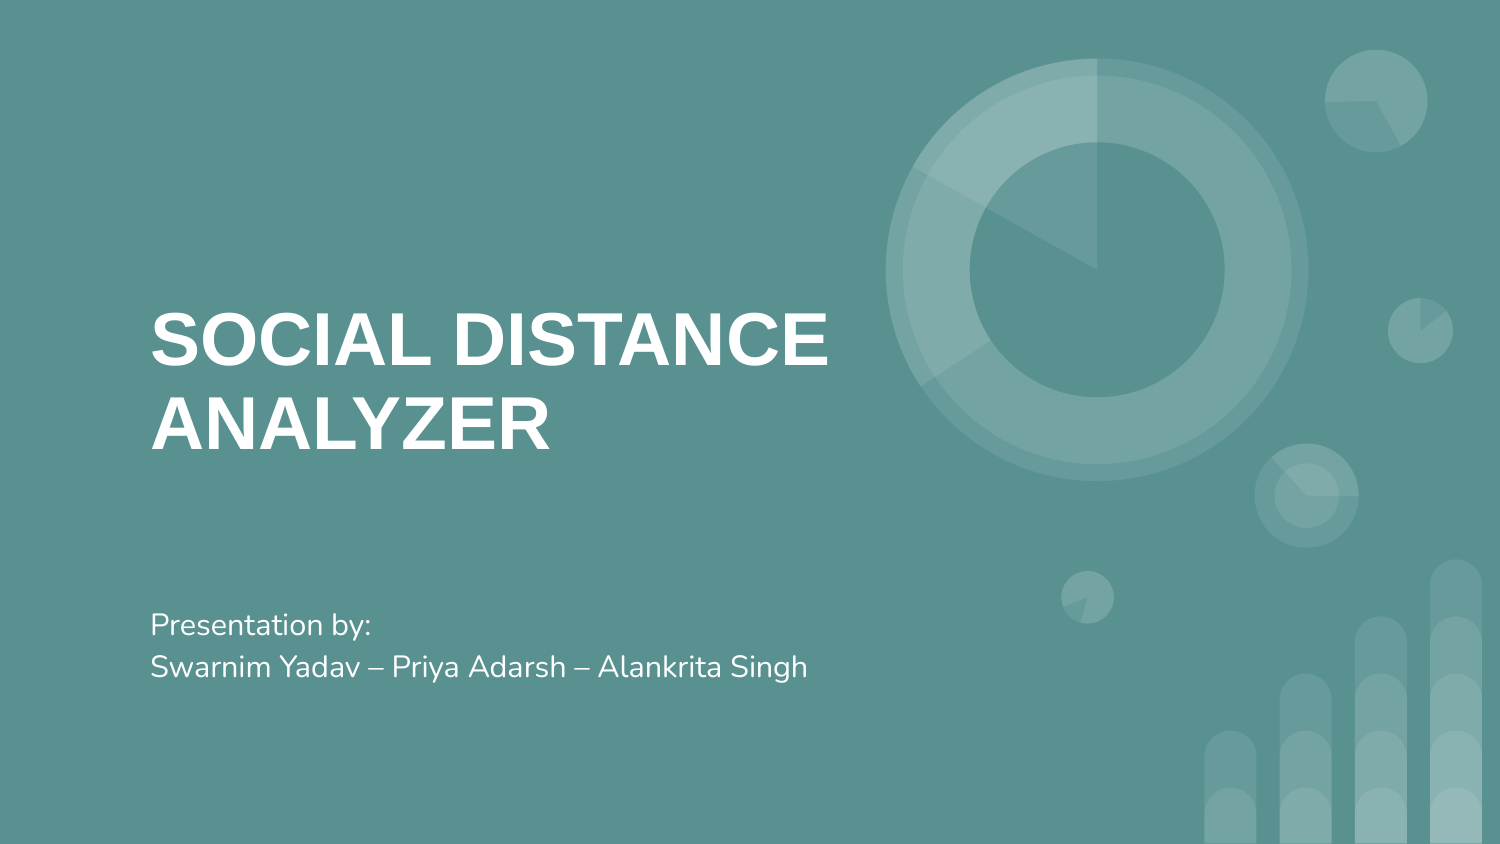

# SOCIAL DISTANCE ANALYZER
Presentation by:
Swarnim Yadav – Priya Adarsh – Alankrita Singh